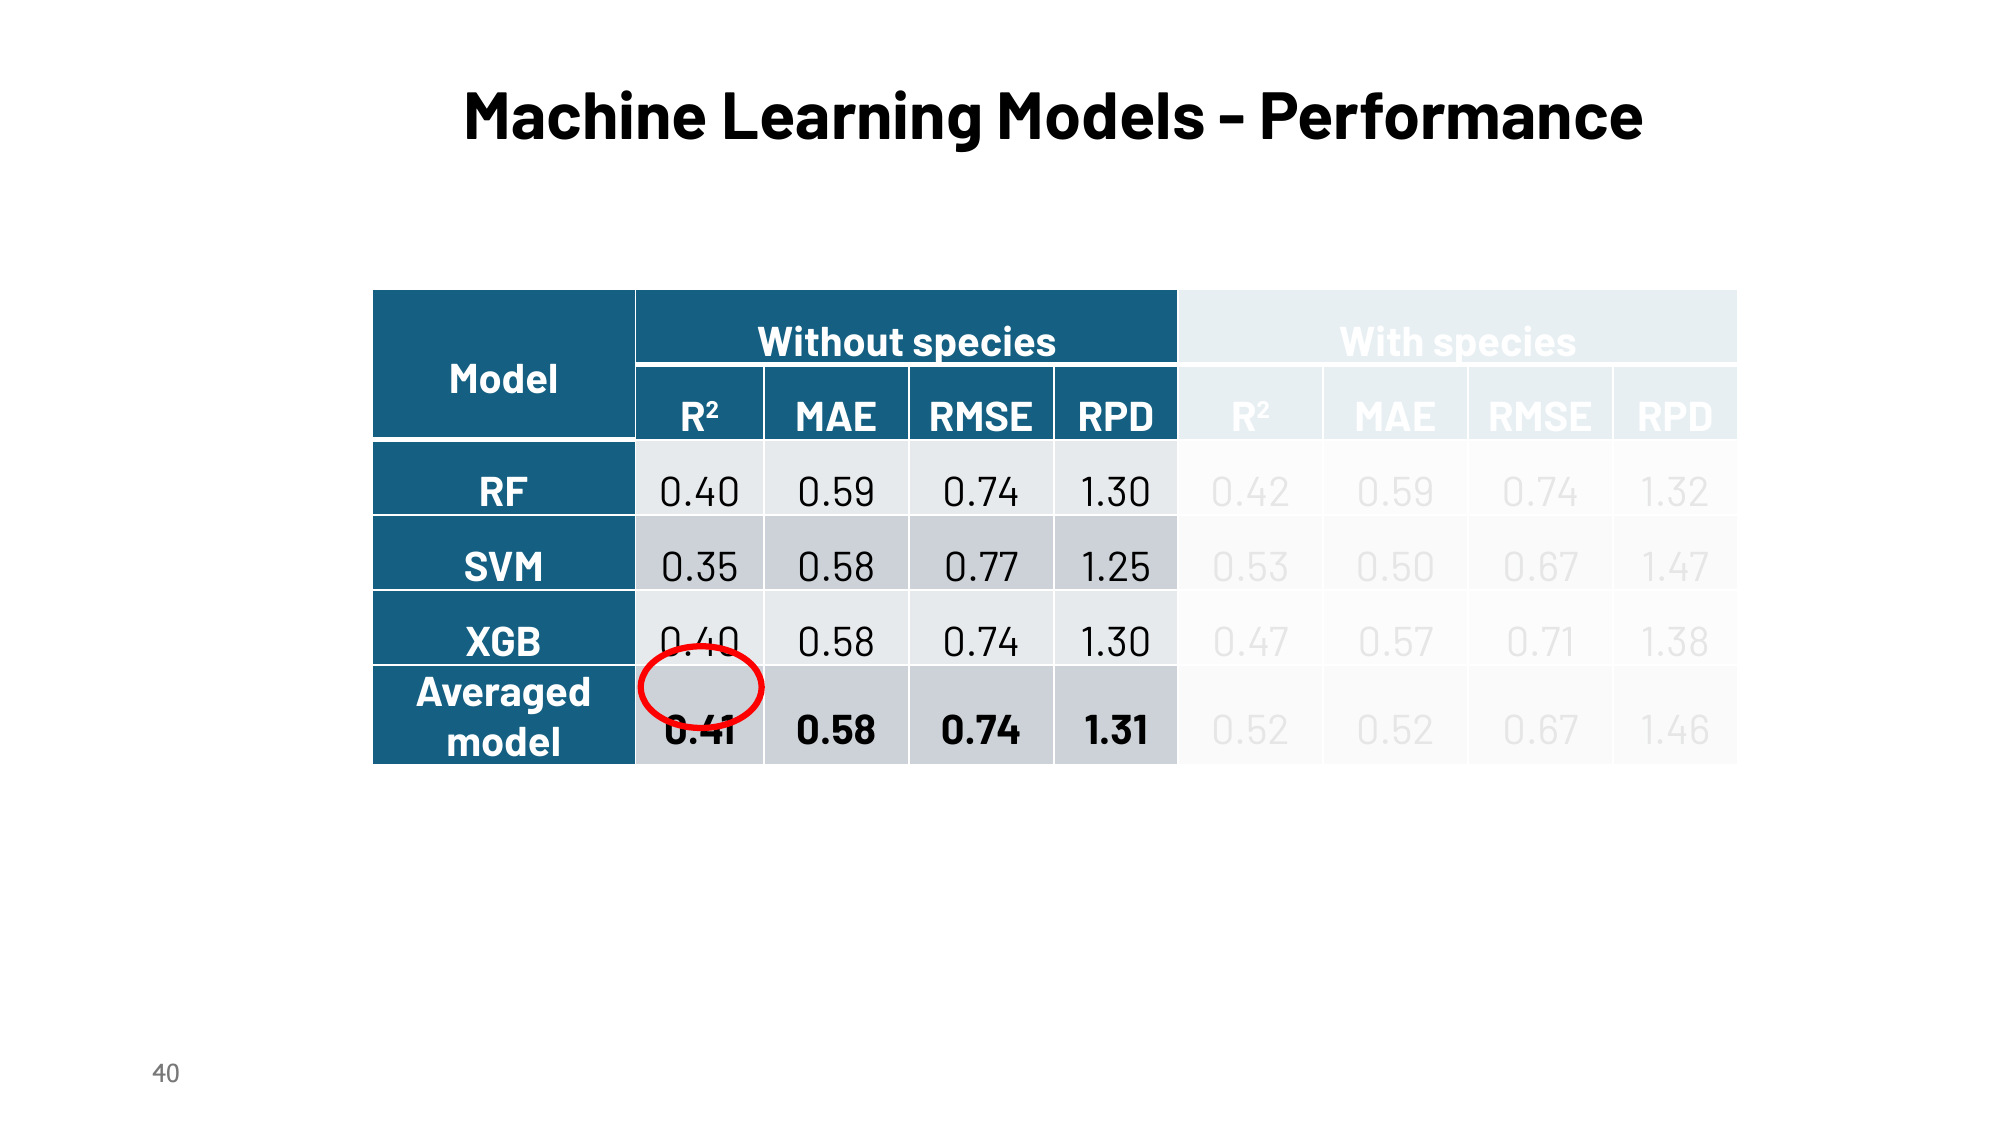

Machine Learning Models - Performance

| Model | Without species |  |  |  | With species |  |  |  |
| --- | --- | --- | --- | --- | --- | --- | --- | --- |
|  | R2 | MAE | RMSE | RPD | R2 | MAE | RMSE | RPD |
| RF | 0.40 | 0.59 | 0.74 | 1.30 | 0.42 | 0.59 | 0.74 | 1.32 |
| SVM | 0.35 | 0.58 | 0.77 | 1.25 | 0.53 | 0.50 | 0.67 | 1.47 |
| XGB | 0.40 | 0.58 | 0.74 | 1.30 | 0.47 | 0.57 | 0.71 | 1.38 |
| Averaged model | 0.41 | 0.58 | 0.74 | 1.31 | 0.52 | 0.52 | 0.67 | 1.46 |

40